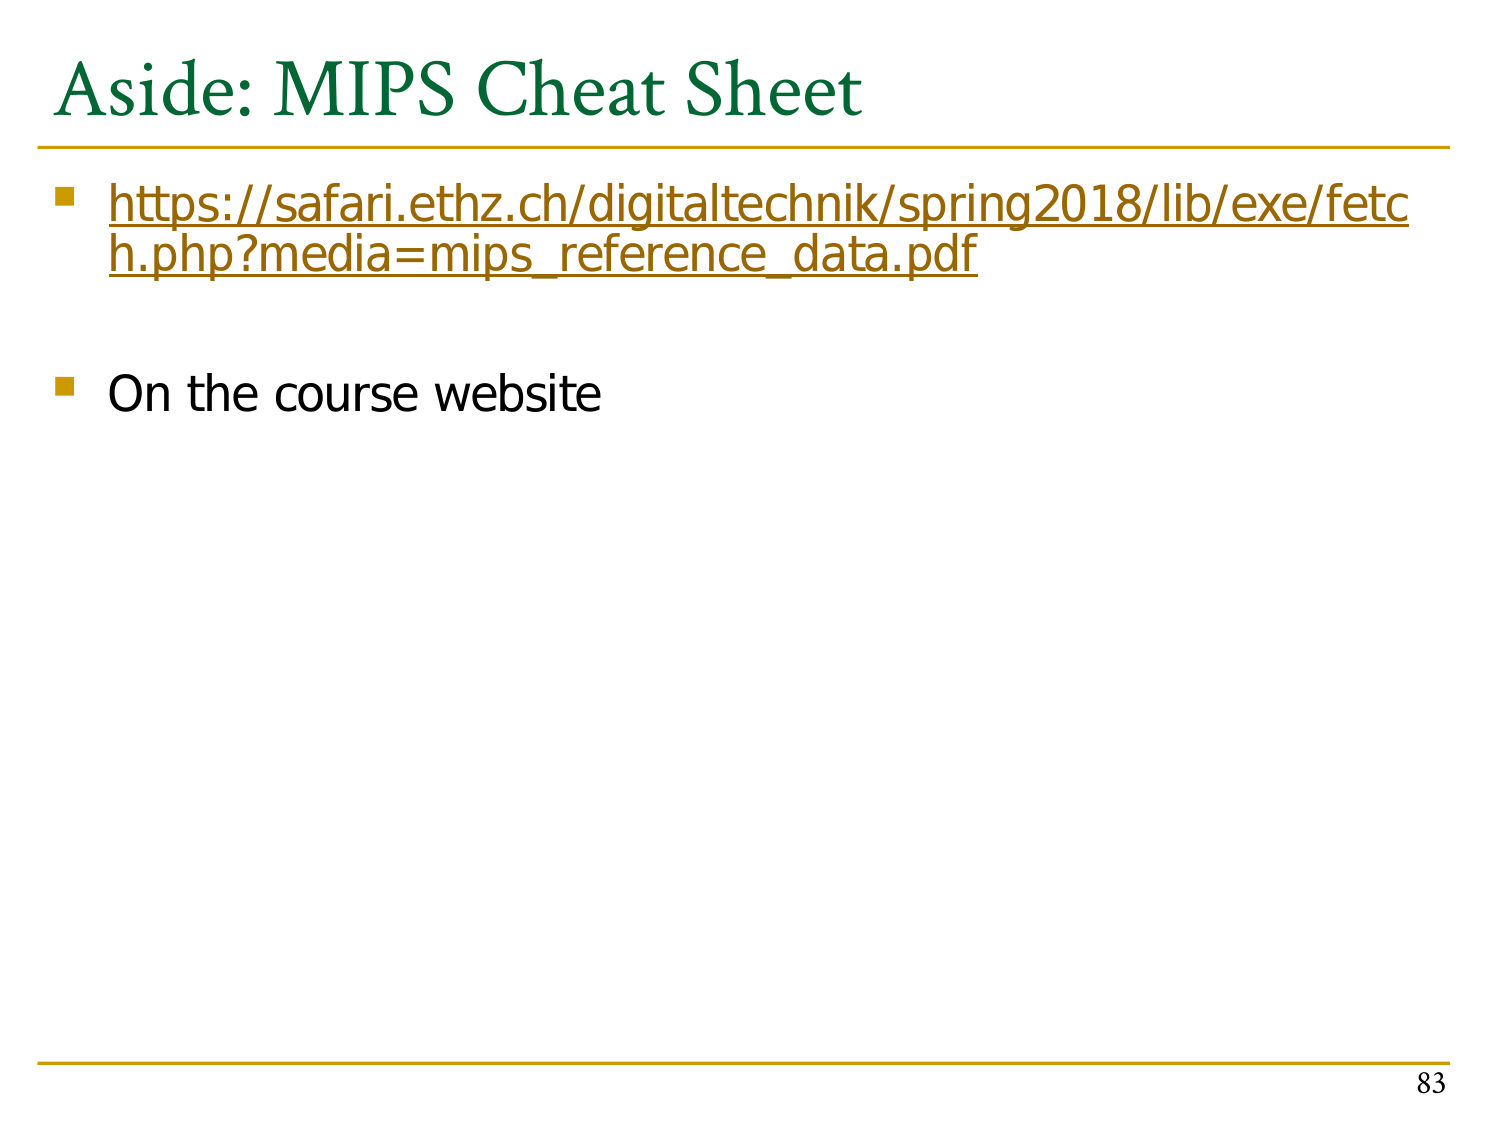

# Aside: MIPS Cheat Sheet
https://safari.ethz.ch/digitaltechnik/spring2018/lib/exe/fetch.php?media=mips_reference_data.pdf

On the course website
83